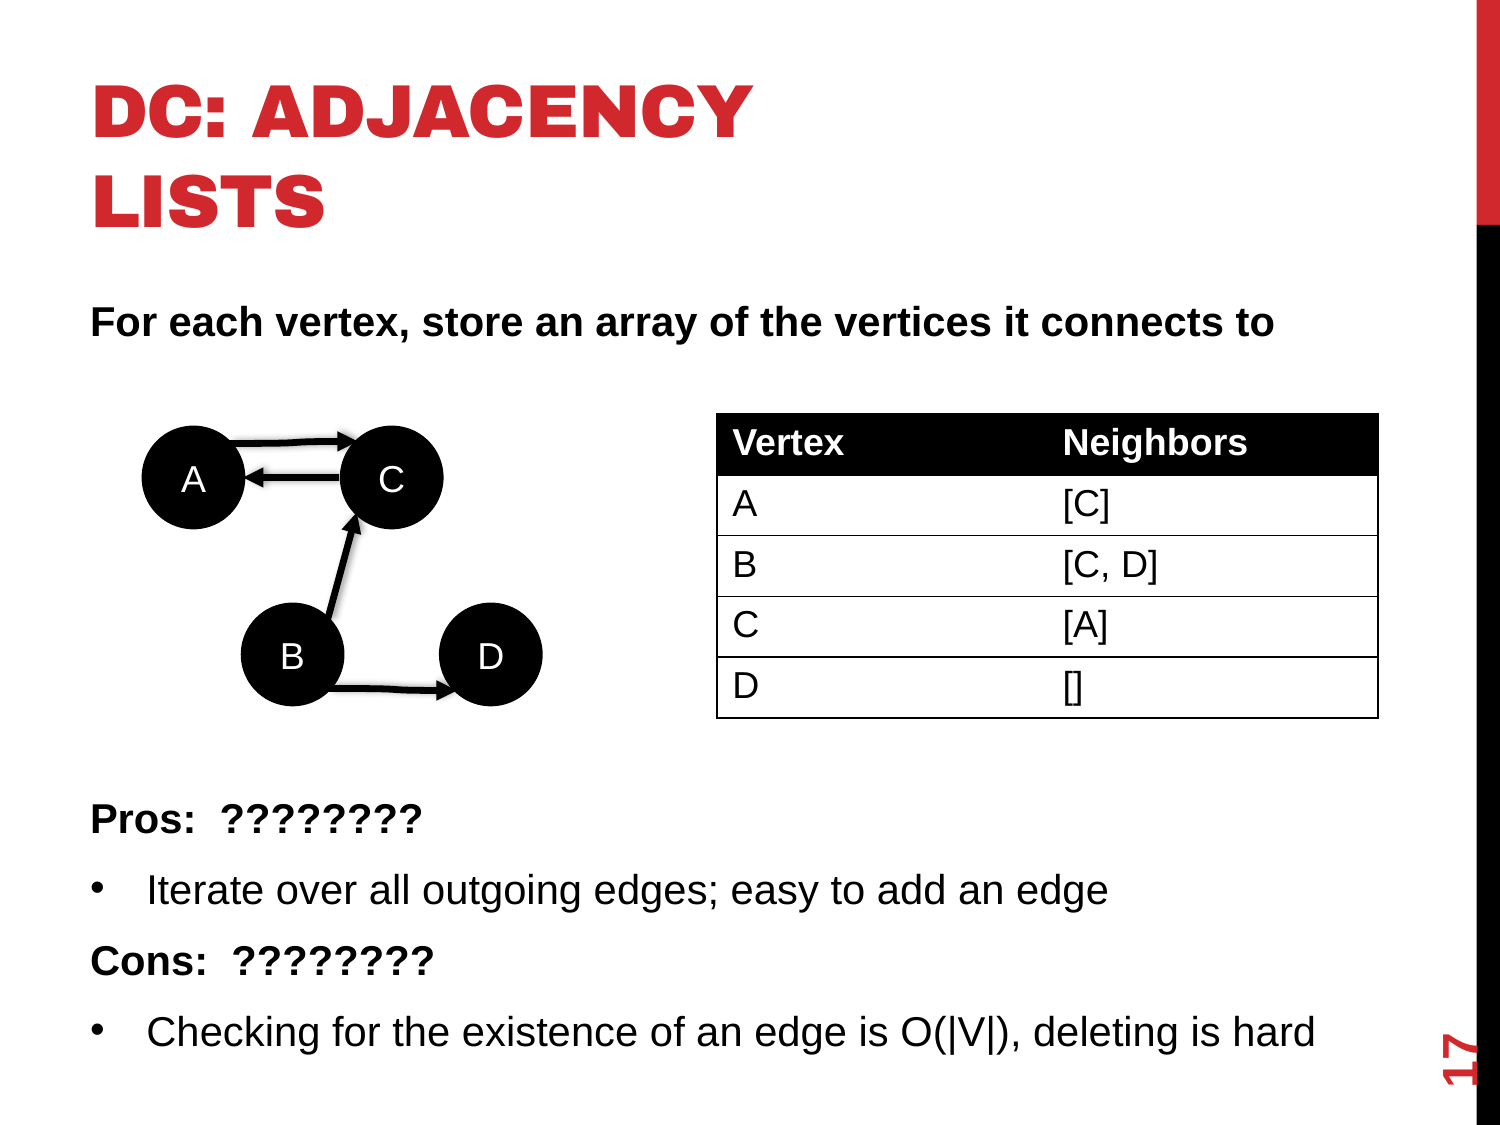

# DC: Adjacency Lists
For each vertex, store an array of the vertices it connects to

Pros:  ????????
Iterate over all outgoing edges; easy to add an edge
Cons:  ????????
Checking for the existence of an edge is O(|V|), deleting is hard
| Vertex | Neighbors |
| --- | --- |
| A | [C] |
| B | [C, D] |
| C | [A] |
| D | [] |
A
C
B
D
17